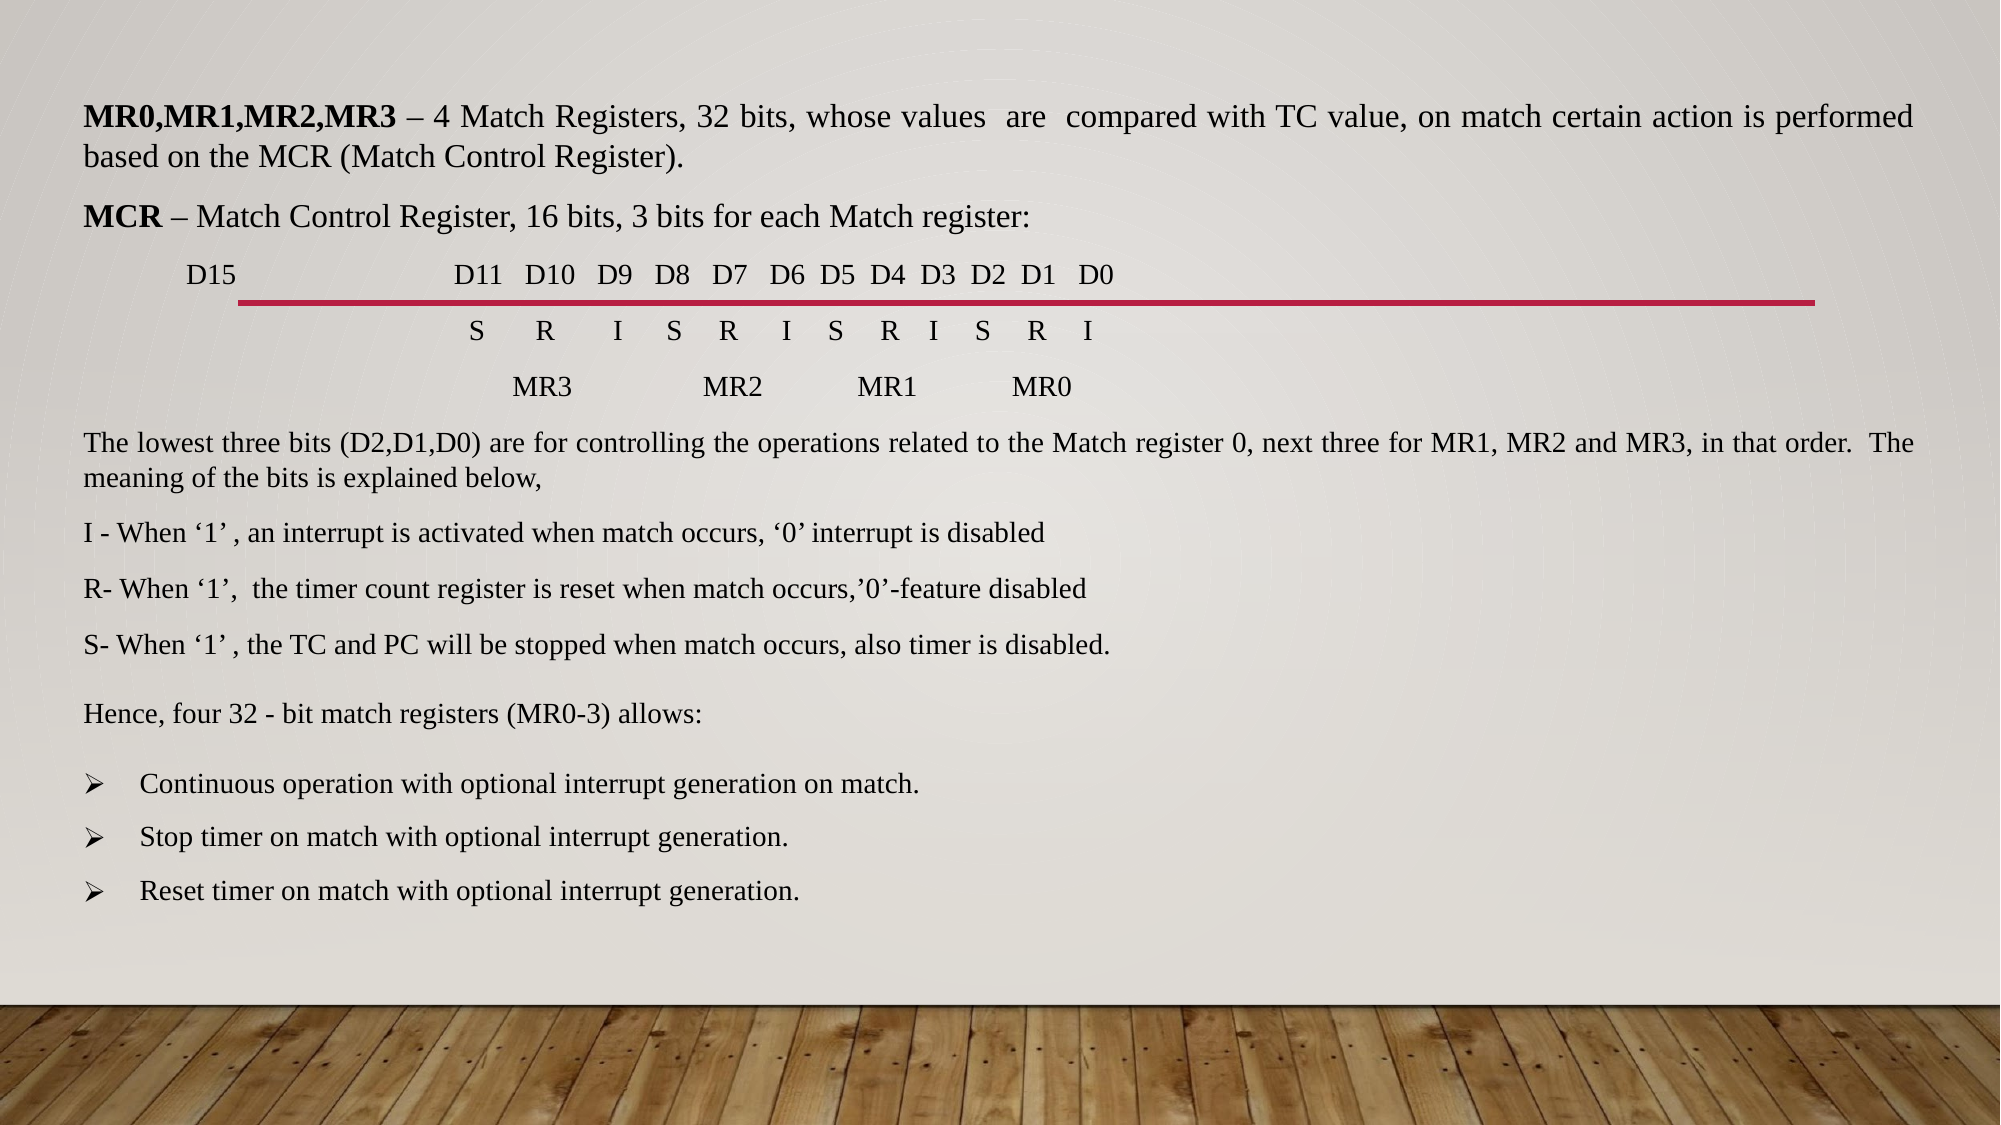

MR0,MR1,MR2,MR3 – 4 Match Registers, 32 bits, whose values  are  compared with TC value, on match certain action is performed based on the MCR (Match Control Register).
MCR – Match Control Register, 16 bits, 3 bits for each Match register:
         D15                              D11   D10   D9   D8   D7   D6  D5  D4  D3  D2  D1   D0
                                                S       R        I      S     R      I     S     R    I     S     R     I
                                                      MR3                  MR2             MR1             MR0
The lowest three bits (D2,D1,D0) are for controlling the operations related to the Match register 0, next three for MR1, MR2 and MR3, in that order.  The meaning of the bits is explained below,
I - When ‘1’ , an interrupt is activated when match occurs, ‘0’ interrupt is disabled
R- When ‘1’,  the timer count register is reset when match occurs,’0’-feature disabled
S- When ‘1’ , the TC and PC will be stopped when match occurs, also timer is disabled.
Hence, four 32 - bit match registers (MR0-3) allows:
Continuous operation with optional interrupt generation on match.
Stop timer on match with optional interrupt generation.
Reset timer on match with optional interrupt generation.